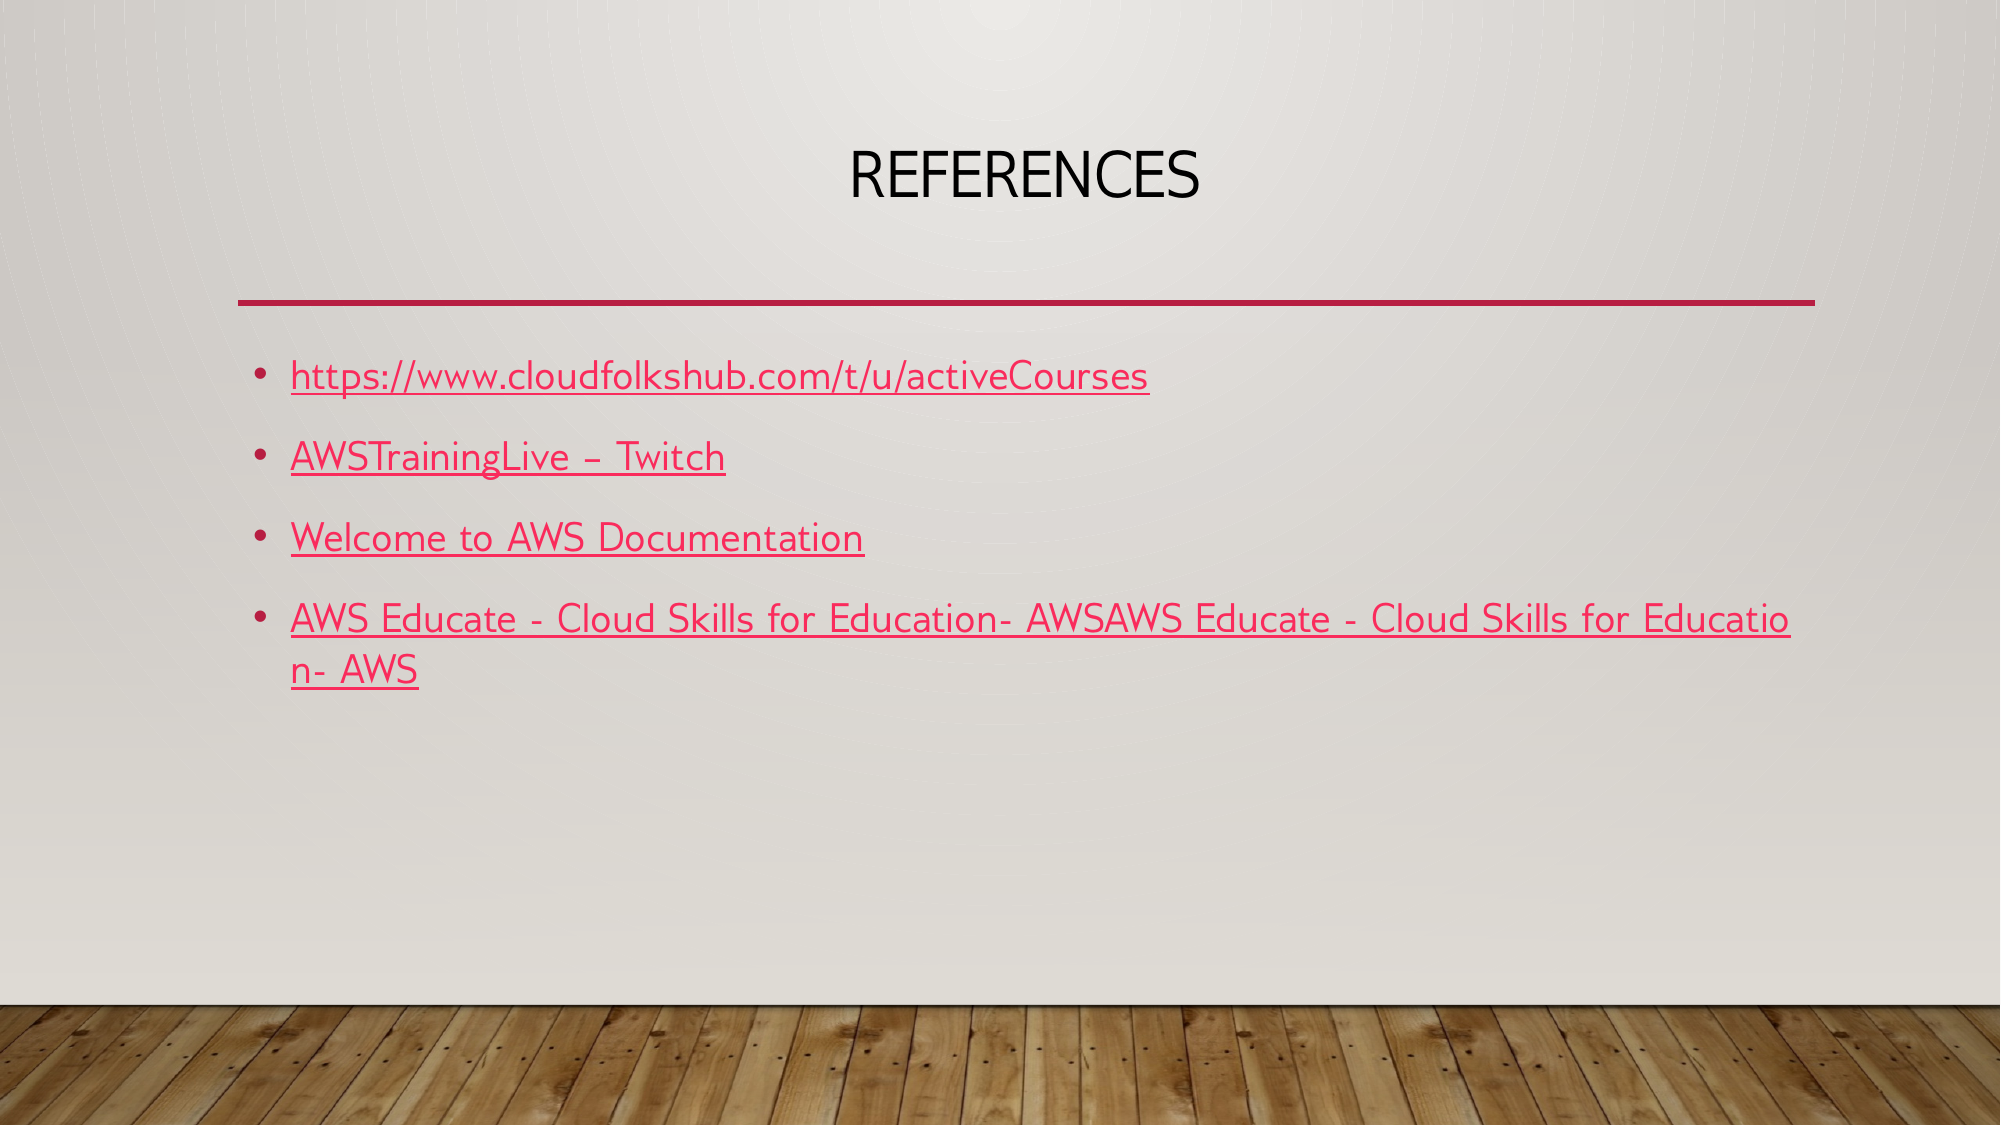

# References
https://www.cloudfolkshub.com/t/u/activeCourses
AWSTrainingLive – Twitch
Welcome to AWS Documentation
AWS Educate - Cloud Skills for Education- AWSAWS Educate - Cloud Skills for Education- AWS